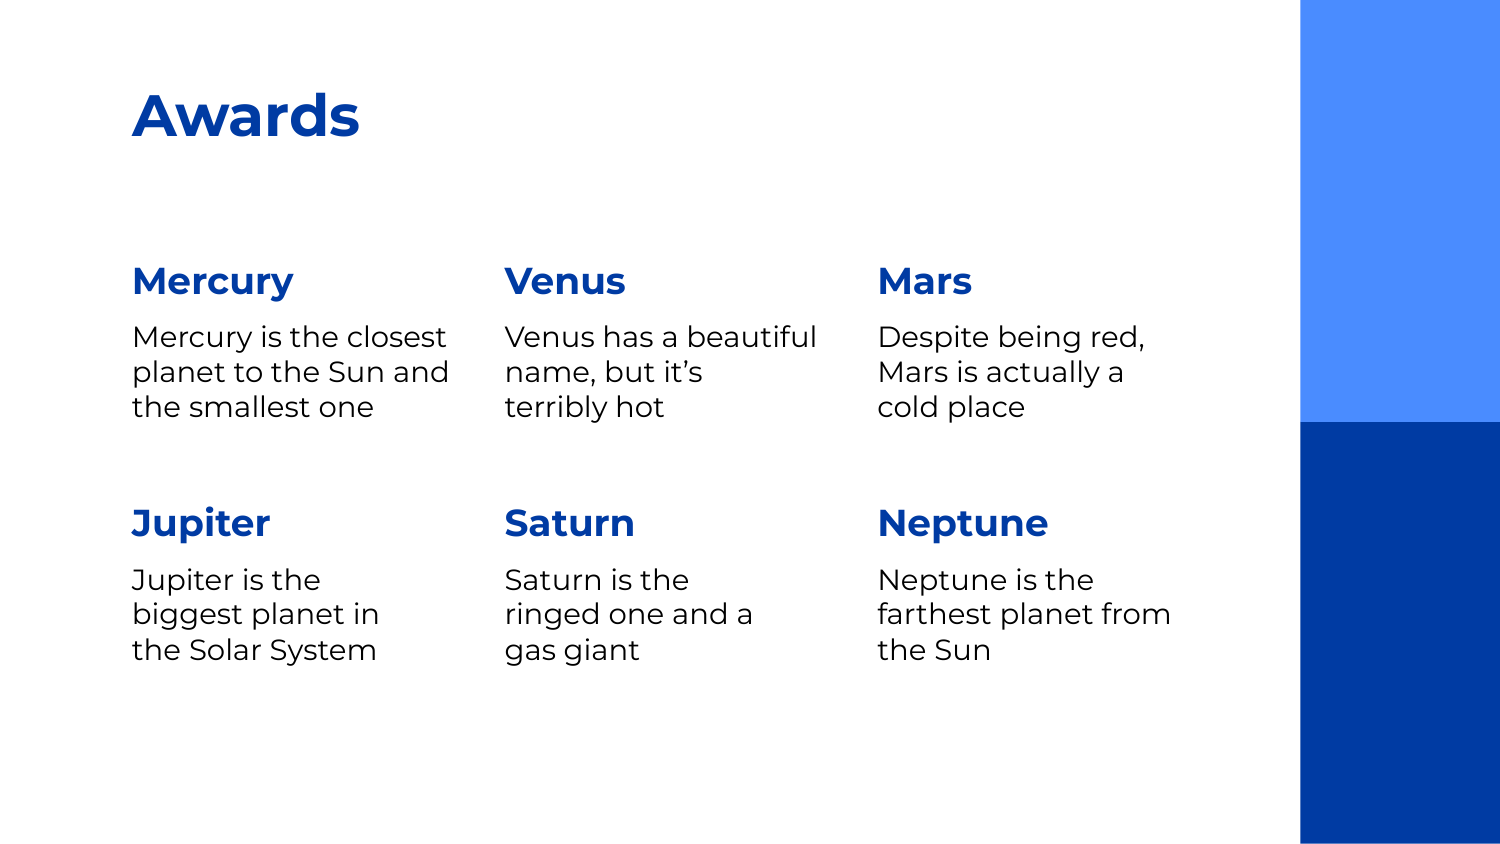

# Awards
Mercury
Venus
Mars
Mercury is the closest planet to the Sun and the smallest one
Venus has a beautiful name, but it’s
terribly hot
Despite being red, Mars is actually a
cold place
Jupiter
Saturn
Neptune
Jupiter is the
biggest planet in
the Solar System
Saturn is the
ringed one and a
gas giant
Neptune is the
farthest planet from the Sun